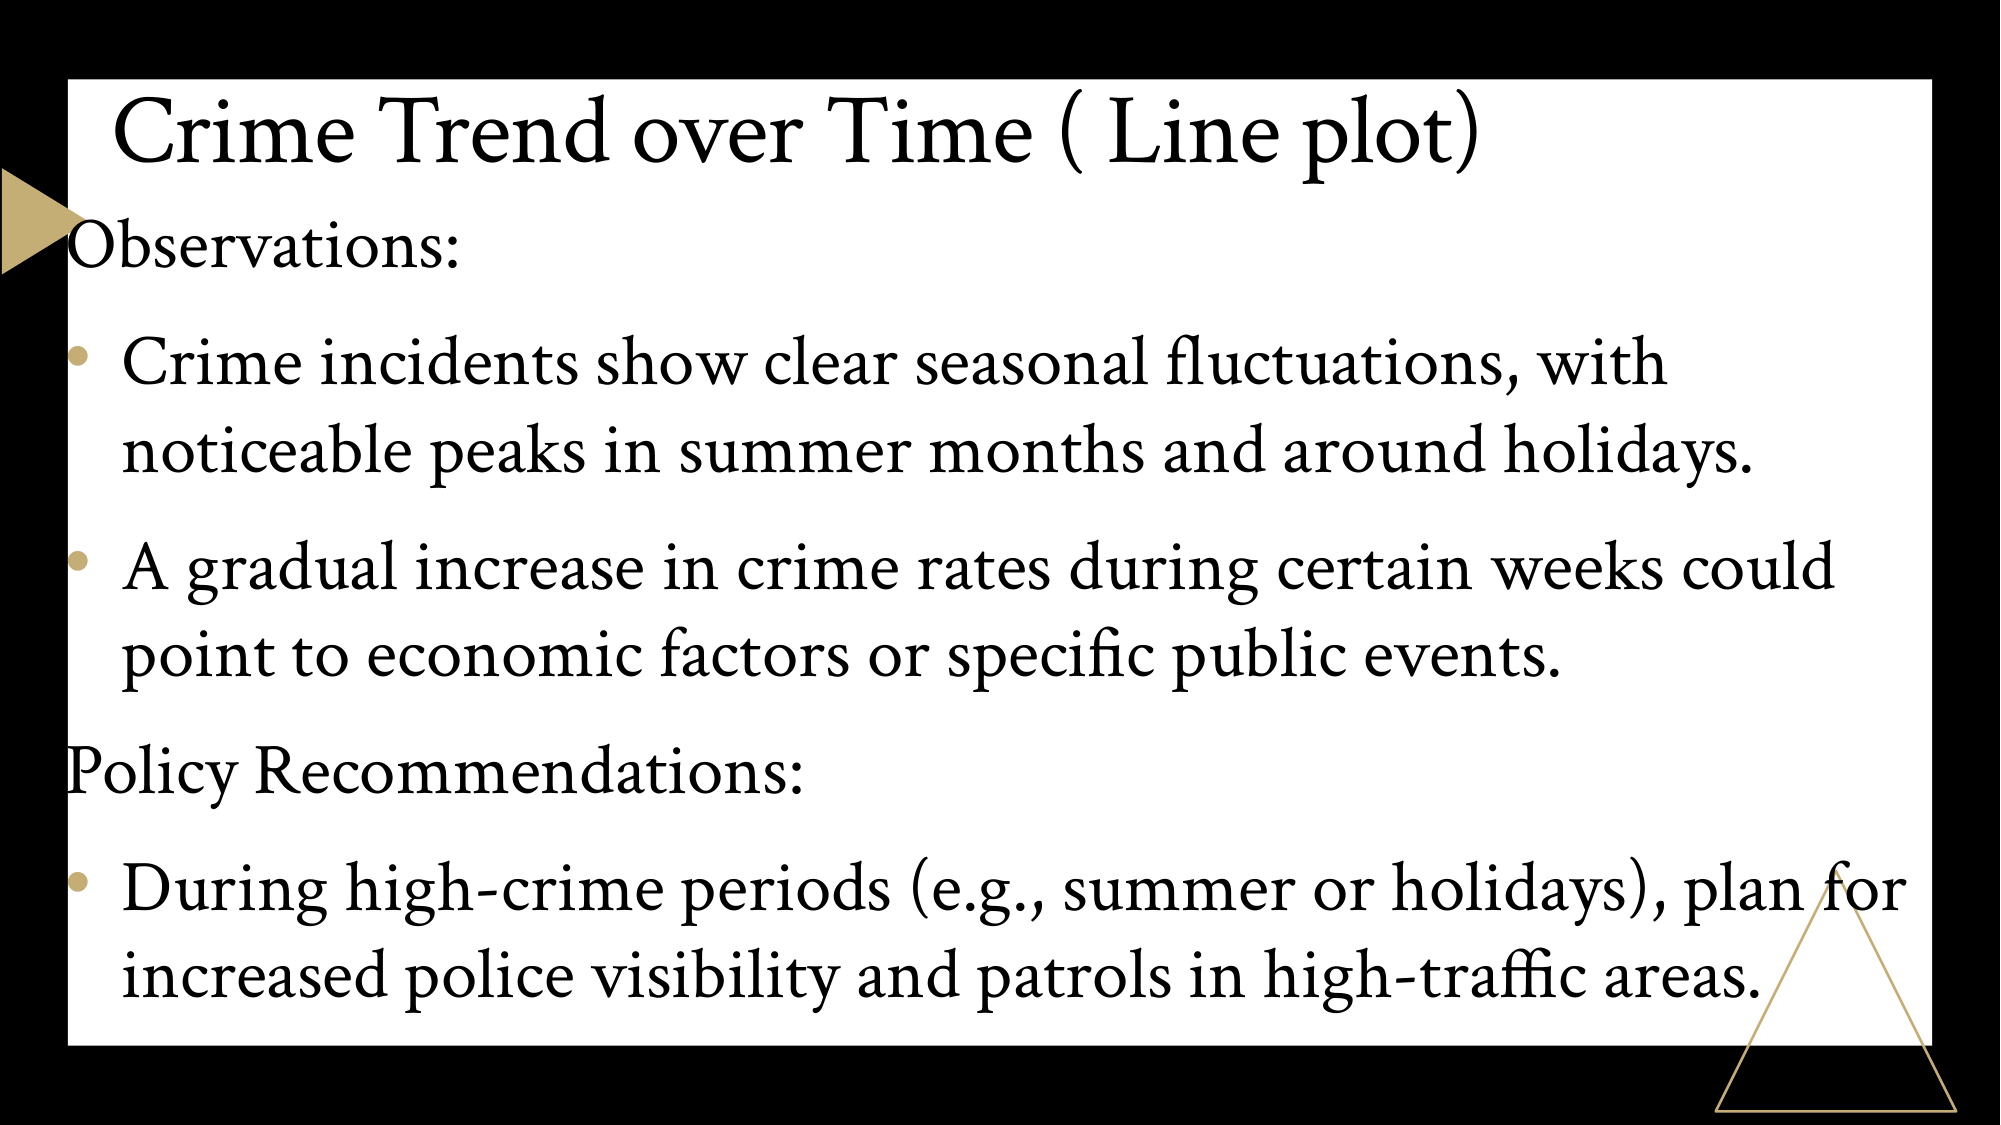

# Crime Trend over Time ( Line plot)
Observations:
Crime incidents show clear seasonal fluctuations, with noticeable peaks in summer months and around holidays.
A gradual increase in crime rates during certain weeks could point to economic factors or specific public events.
Policy Recommendations:
During high-crime periods (e.g., summer or holidays), plan for increased police visibility and patrols in high-traffic areas.